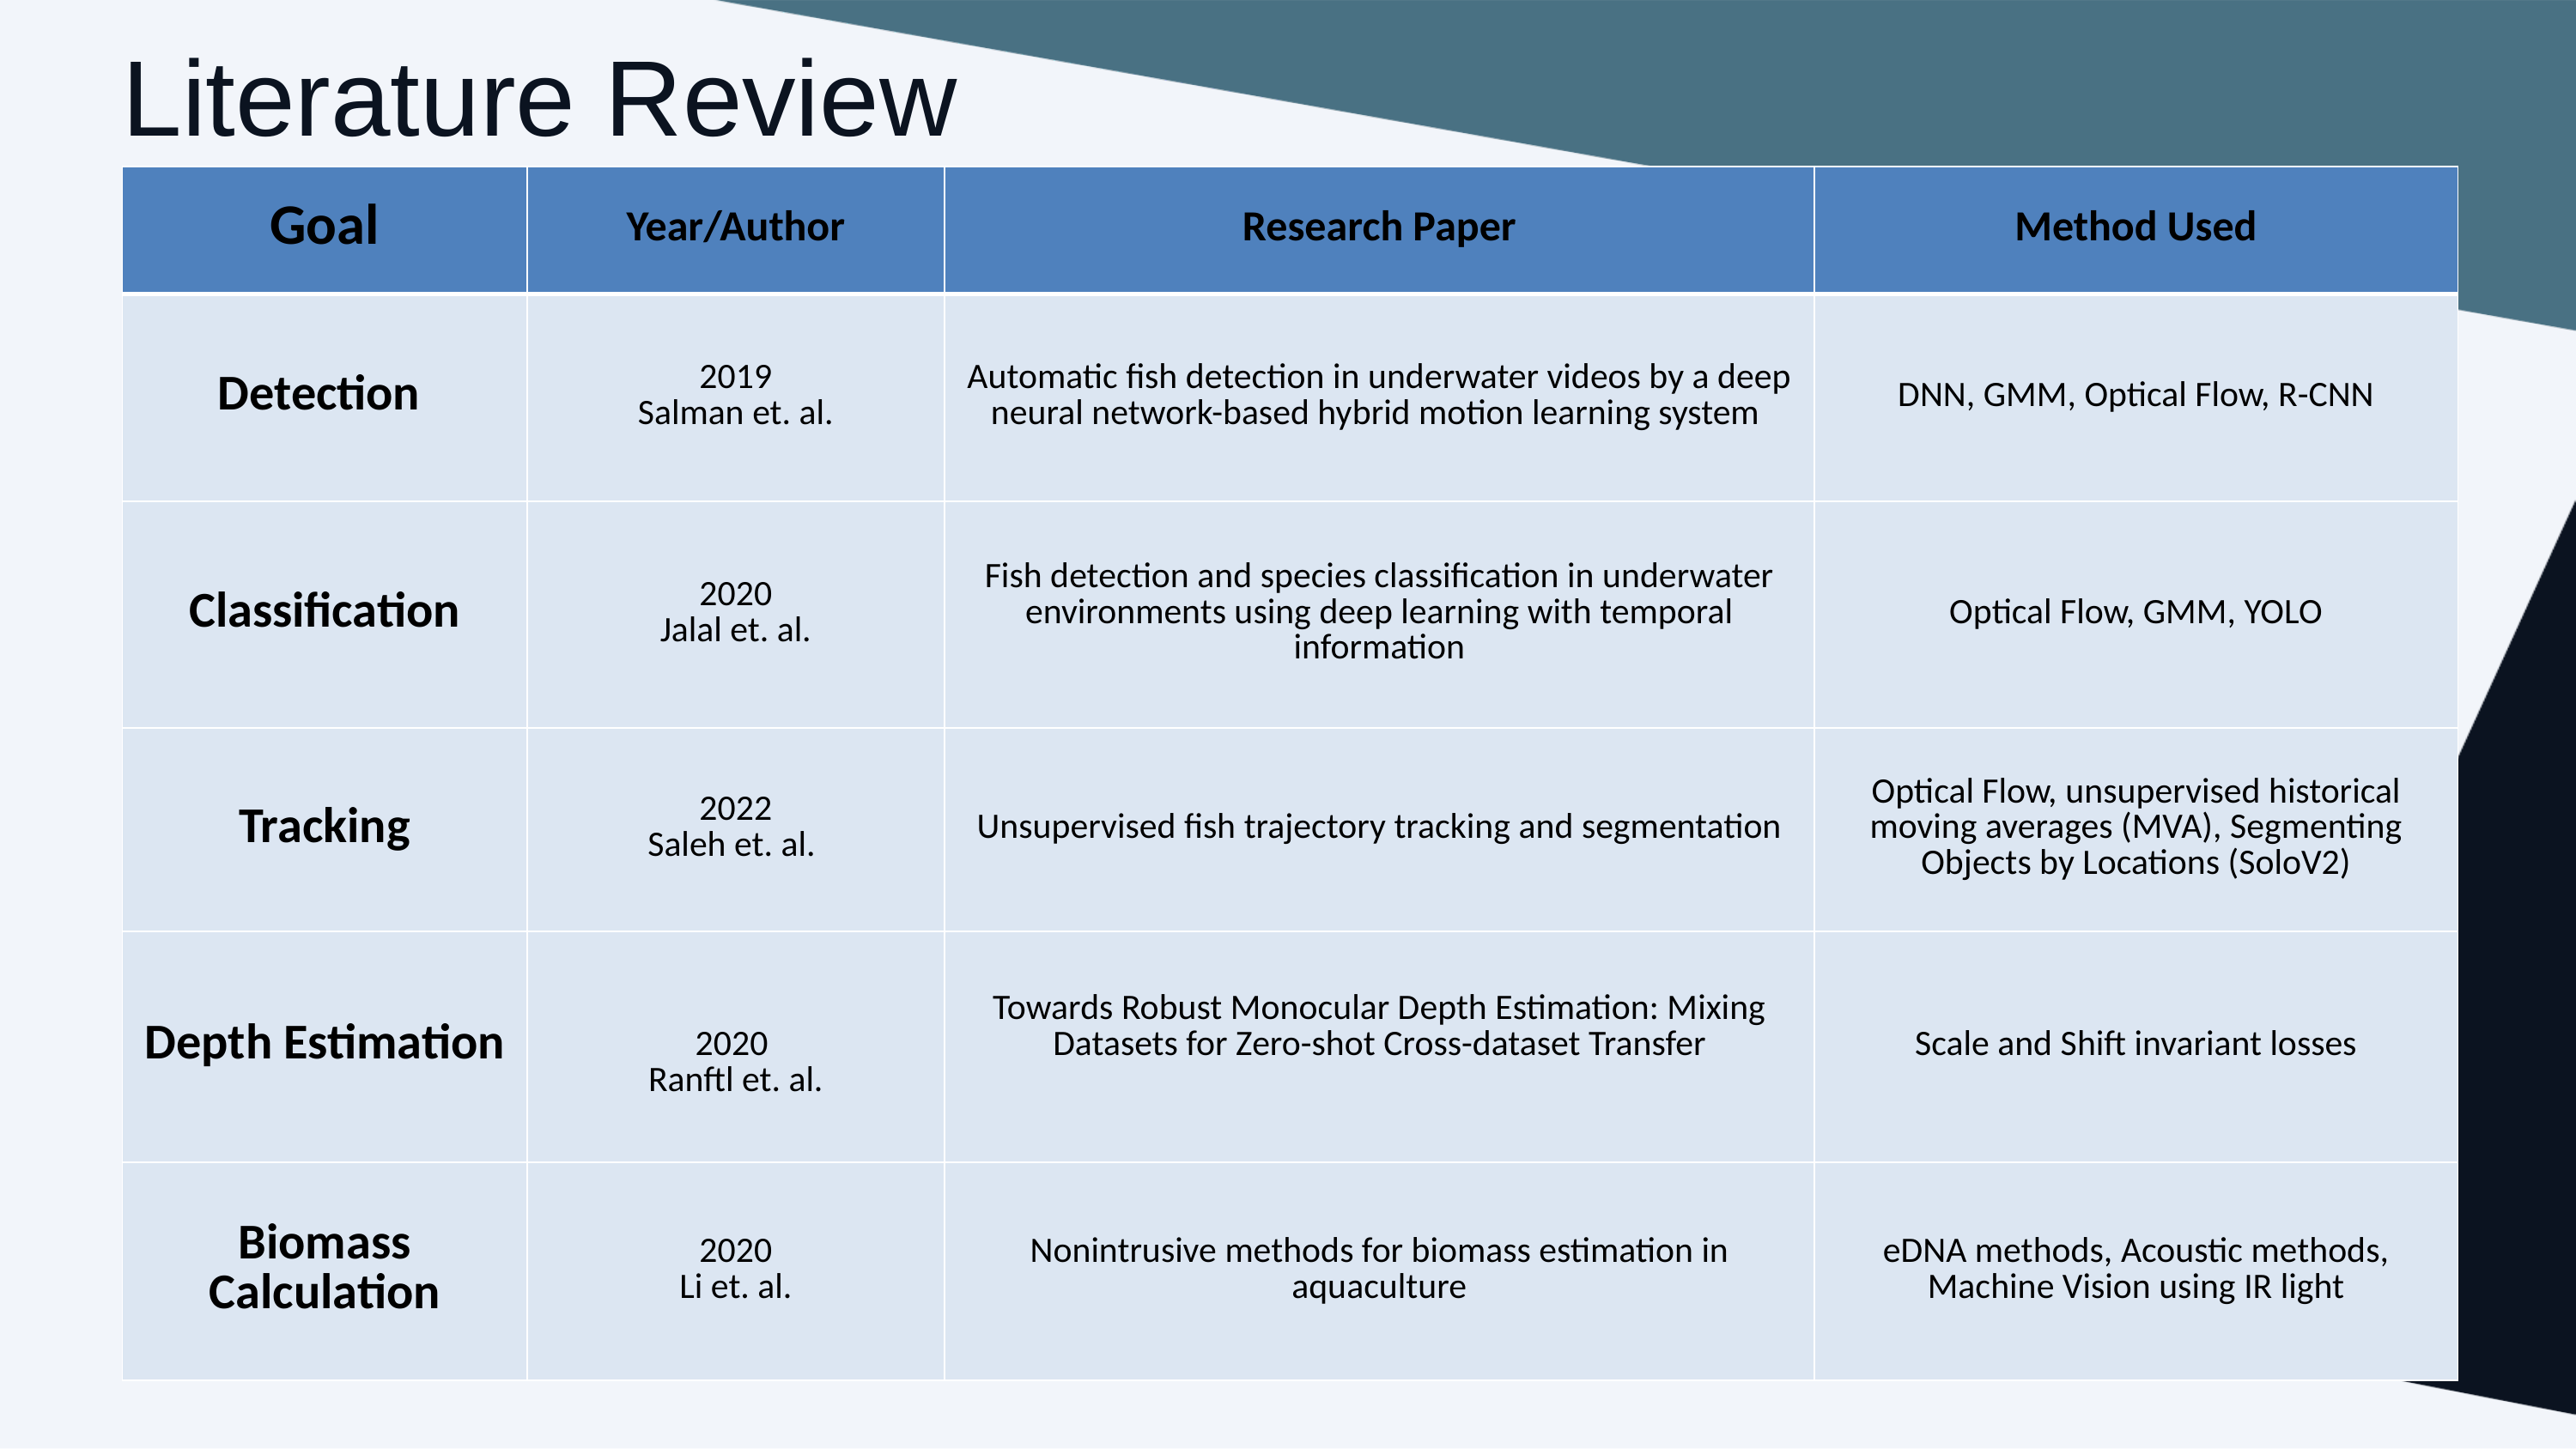

Literature Review
| Goal | Year/Author | Research Paper | Method Used |
| --- | --- | --- | --- |
| Detection | 2019 Salman et. al. | Automatic fish detection in underwater videos by a deep neural network-based hybrid motion learning system | DNN, GMM, Optical Flow, R-CNN |
| Classification | 2020 Jalal et. al. | Fish detection and species classification in underwater environments using deep learning with temporal information | Optical Flow, GMM, YOLO |
| Tracking | 2022 Saleh et. al. | Unsupervised fish trajectory tracking and segmentation | Optical Flow, unsupervised historical moving averages (MVA), Segmenting Objects by Locations (SoloV2) |
| Depth Estimation | 2020 Ranftl et. al. | Towards Robust Monocular Depth Estimation: Mixing Datasets for Zero-shot Cross-dataset Transfer | Scale and Shift invariant losses |
| Biomass Calculation | 2020 Li et. al. | Nonintrusive methods for biomass estimation in aquaculture | eDNA methods, Acoustic methods, Machine Vision using IR light |
5